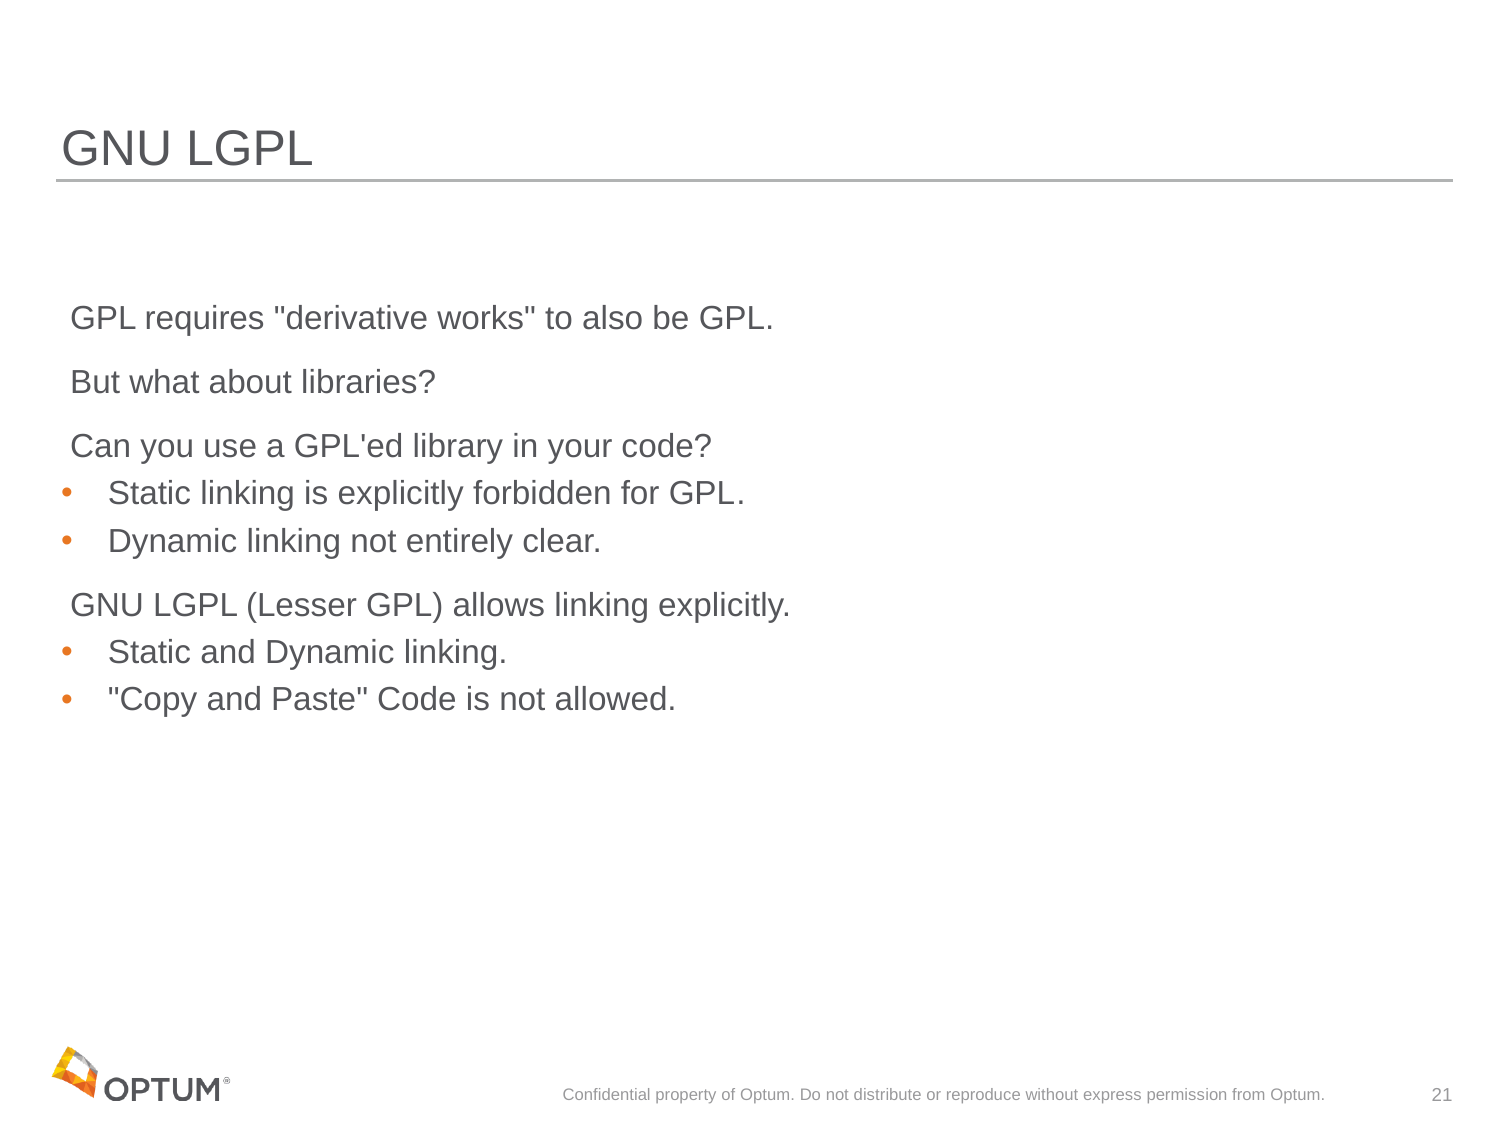

# GNU LGPL
 GPL requires "derivative works" to also be GPL.
 But what about libraries?
 Can you use a GPL'ed library in your code?
 Static linking is explicitly forbidden for GPL.
 Dynamic linking not entirely clear.
 GNU LGPL (Lesser GPL) allows linking explicitly.
 Static and Dynamic linking.
 "Copy and Paste" Code is not allowed.
Confidential property of Optum. Do not distribute or reproduce without express permission from Optum.
21